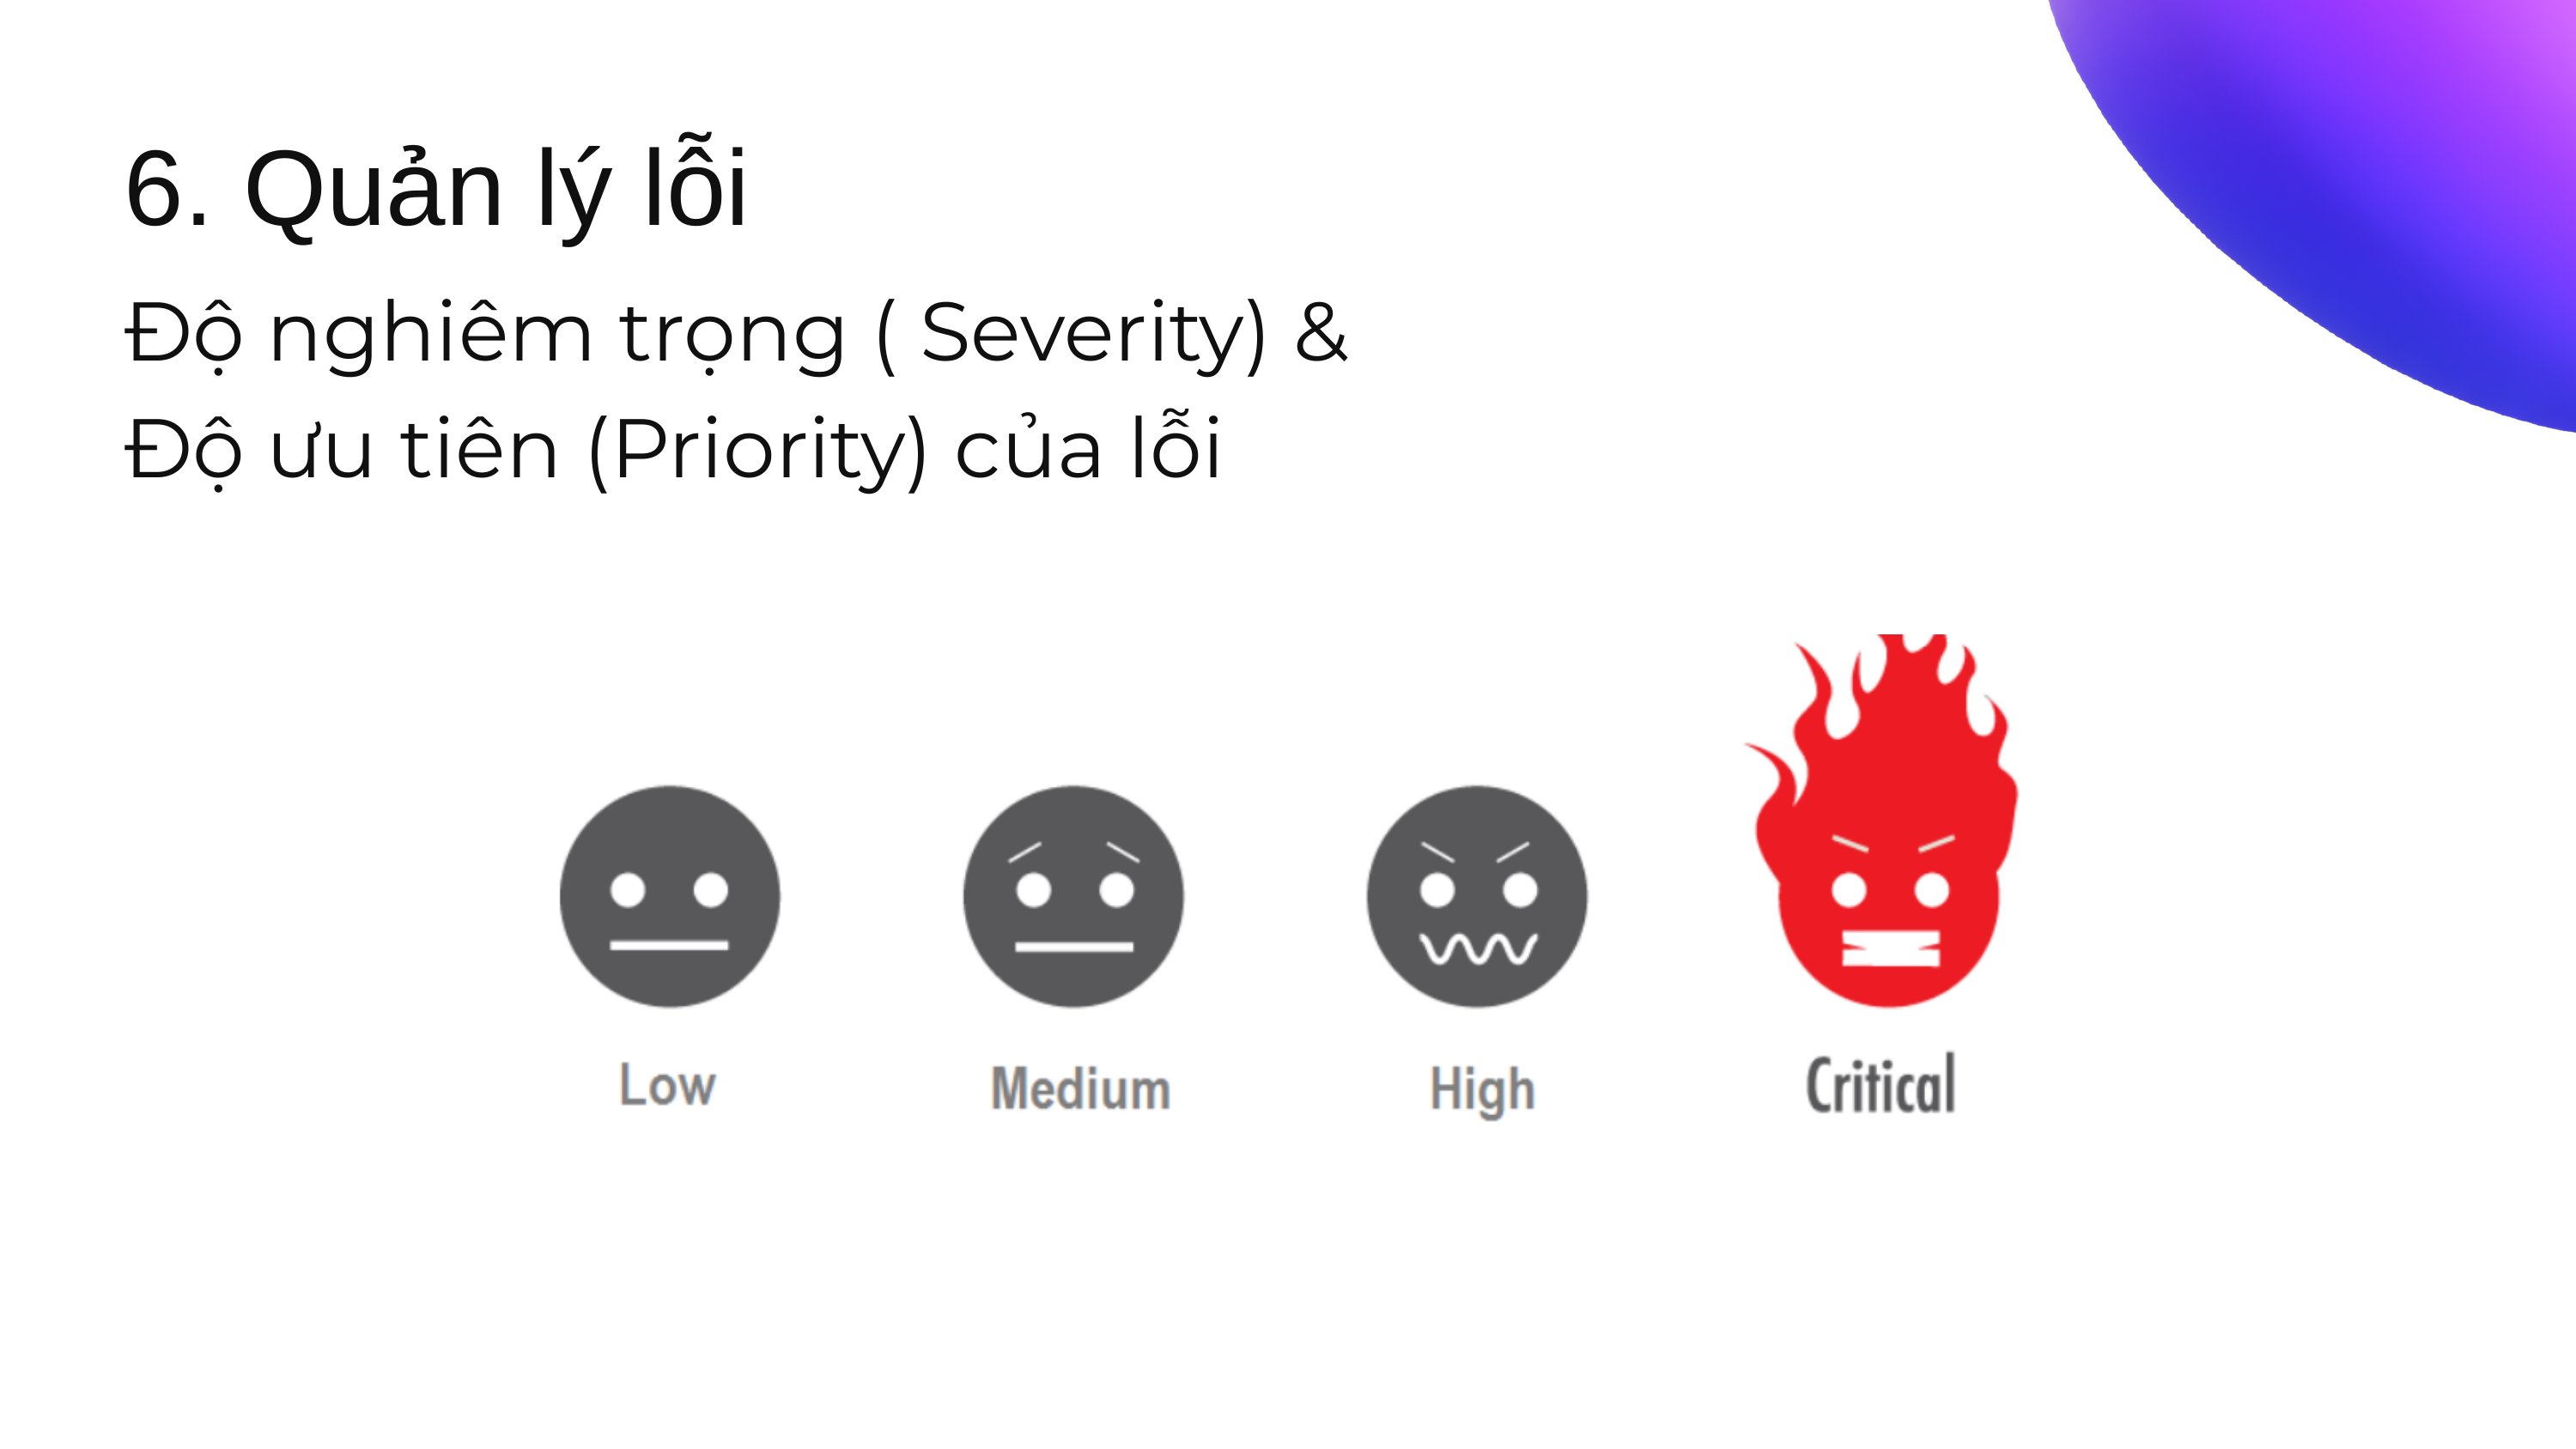

6. Quản lý lỗi
Độ nghiêm trọng ( Severity) &
Độ ưu tiên (Priority) của lỗi